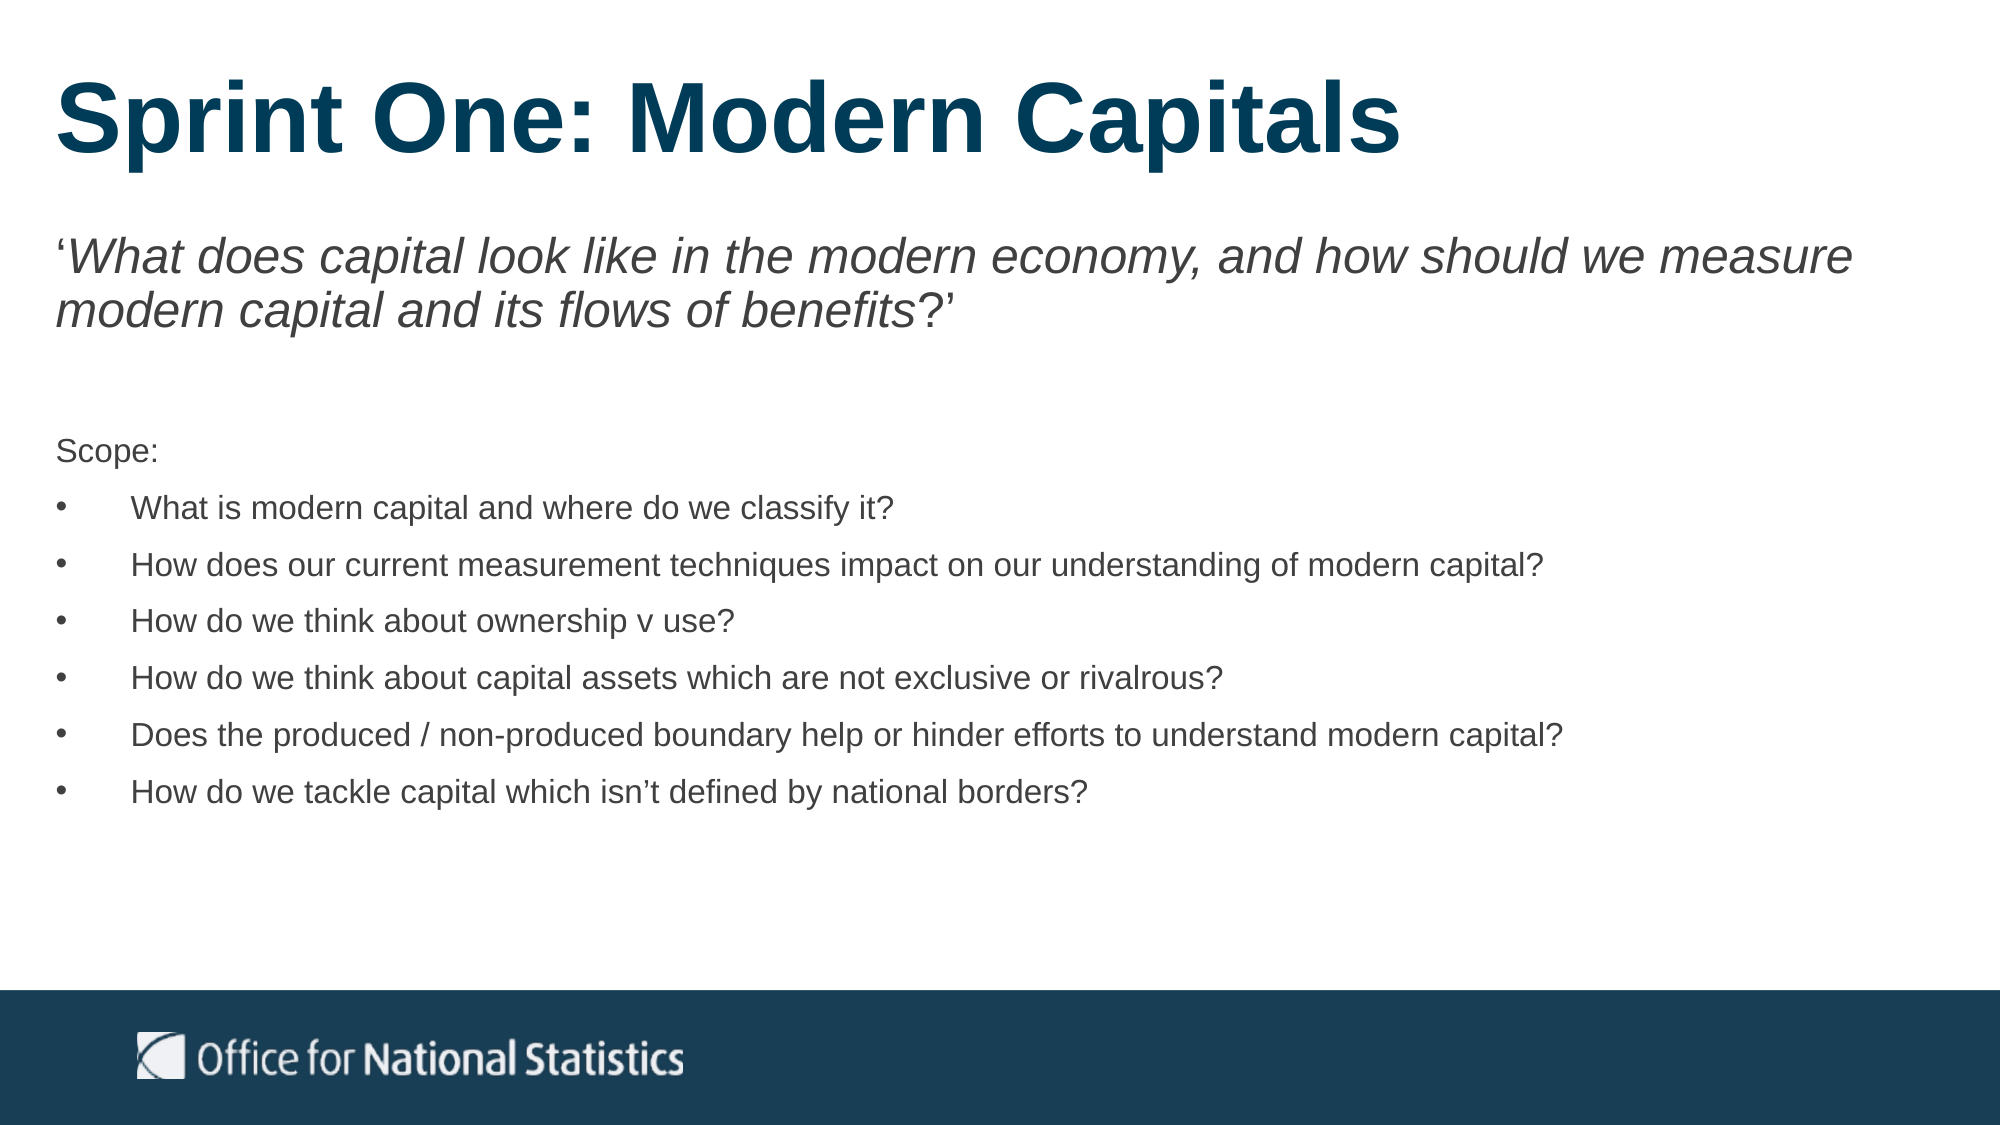

# Sprint One: Modern Capitals
‘What does capital look like in the modern economy, and how should we measure modern capital and its flows of benefits?’

Scope:
What is modern capital and where do we classify it?
How does our current measurement techniques impact on our understanding of modern capital?
How do we think about ownership v use?
How do we think about capital assets which are not exclusive or rivalrous?
Does the produced / non-produced boundary help or hinder efforts to understand modern capital?
How do we tackle capital which isn’t defined by national borders?